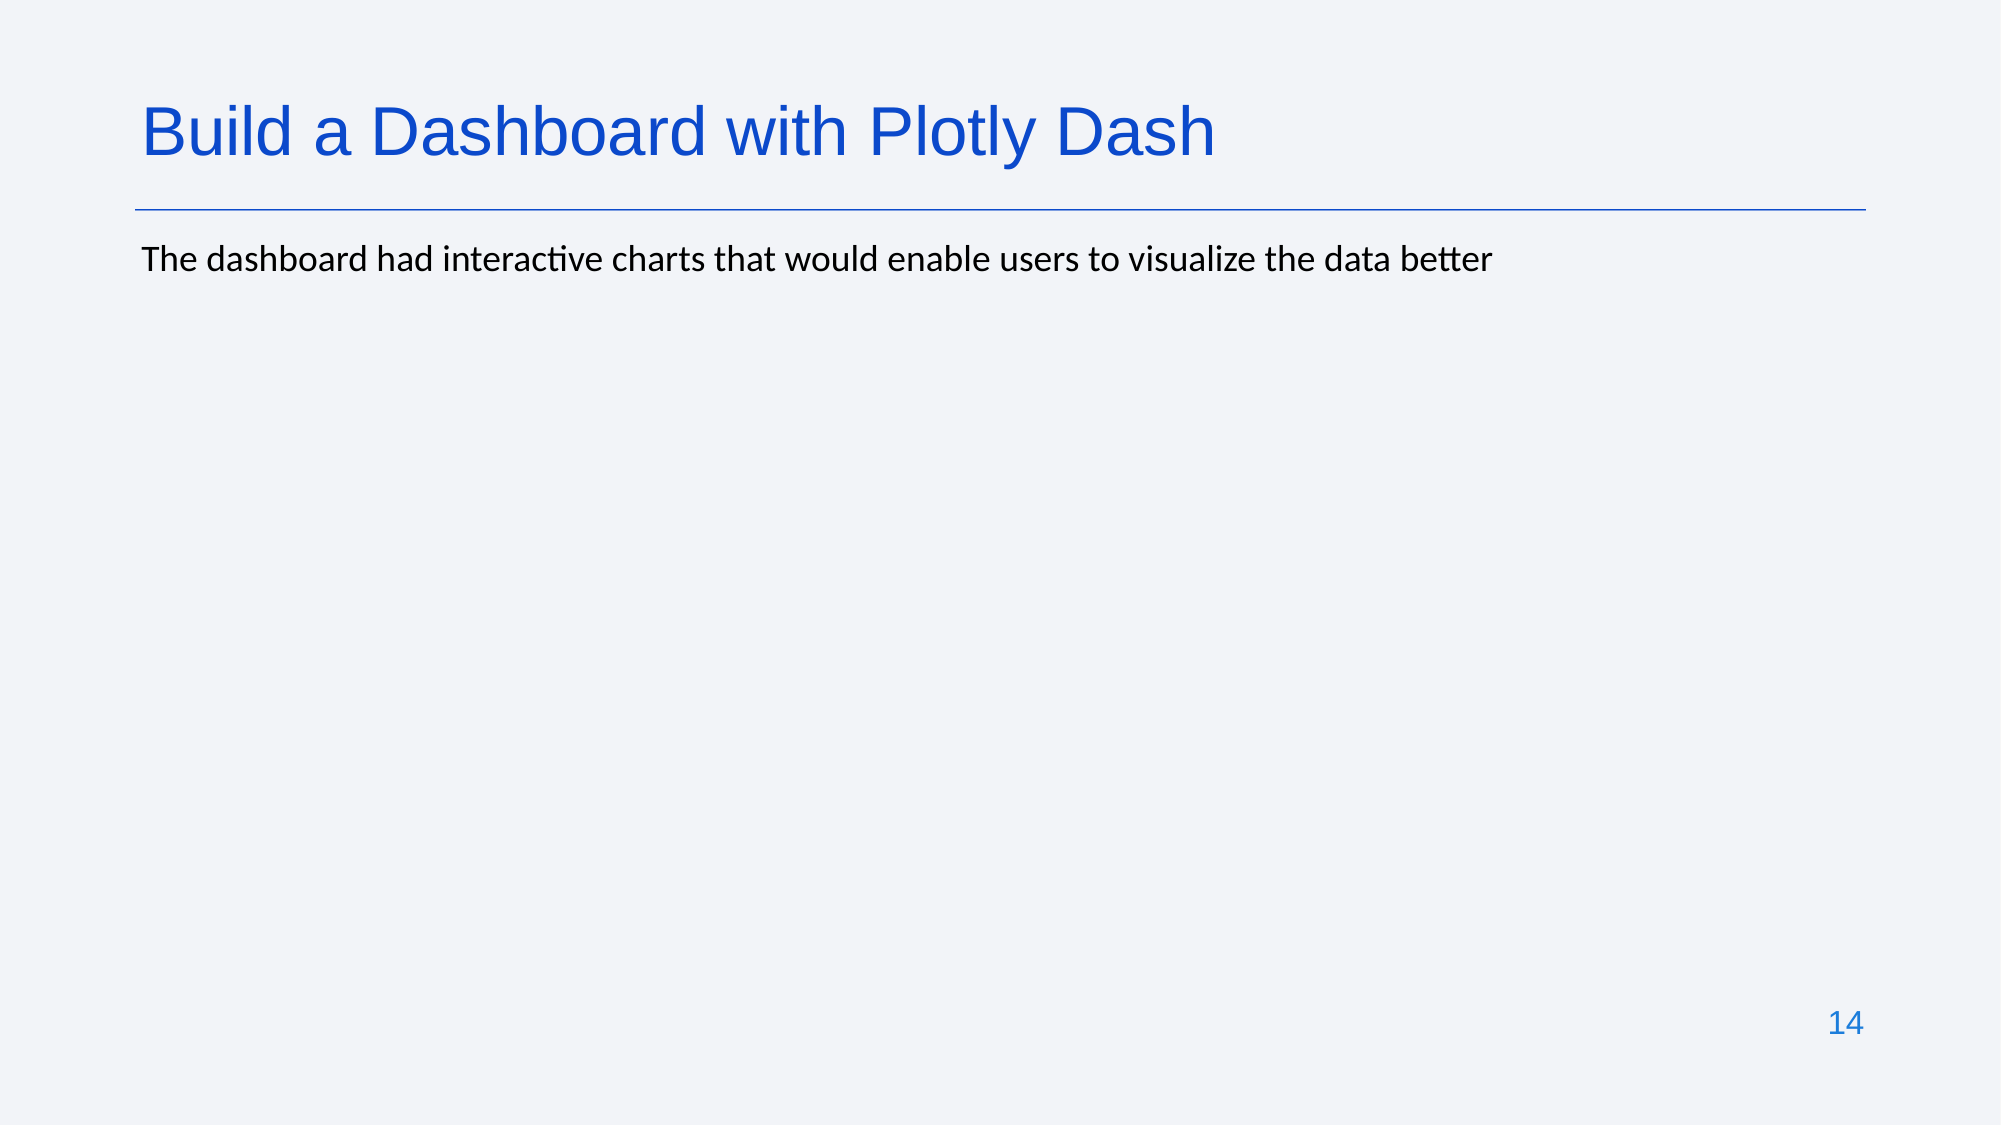

Build a Dashboard with Plotly Dash
The dashboard had interactive charts that would enable users to visualize the data better
14